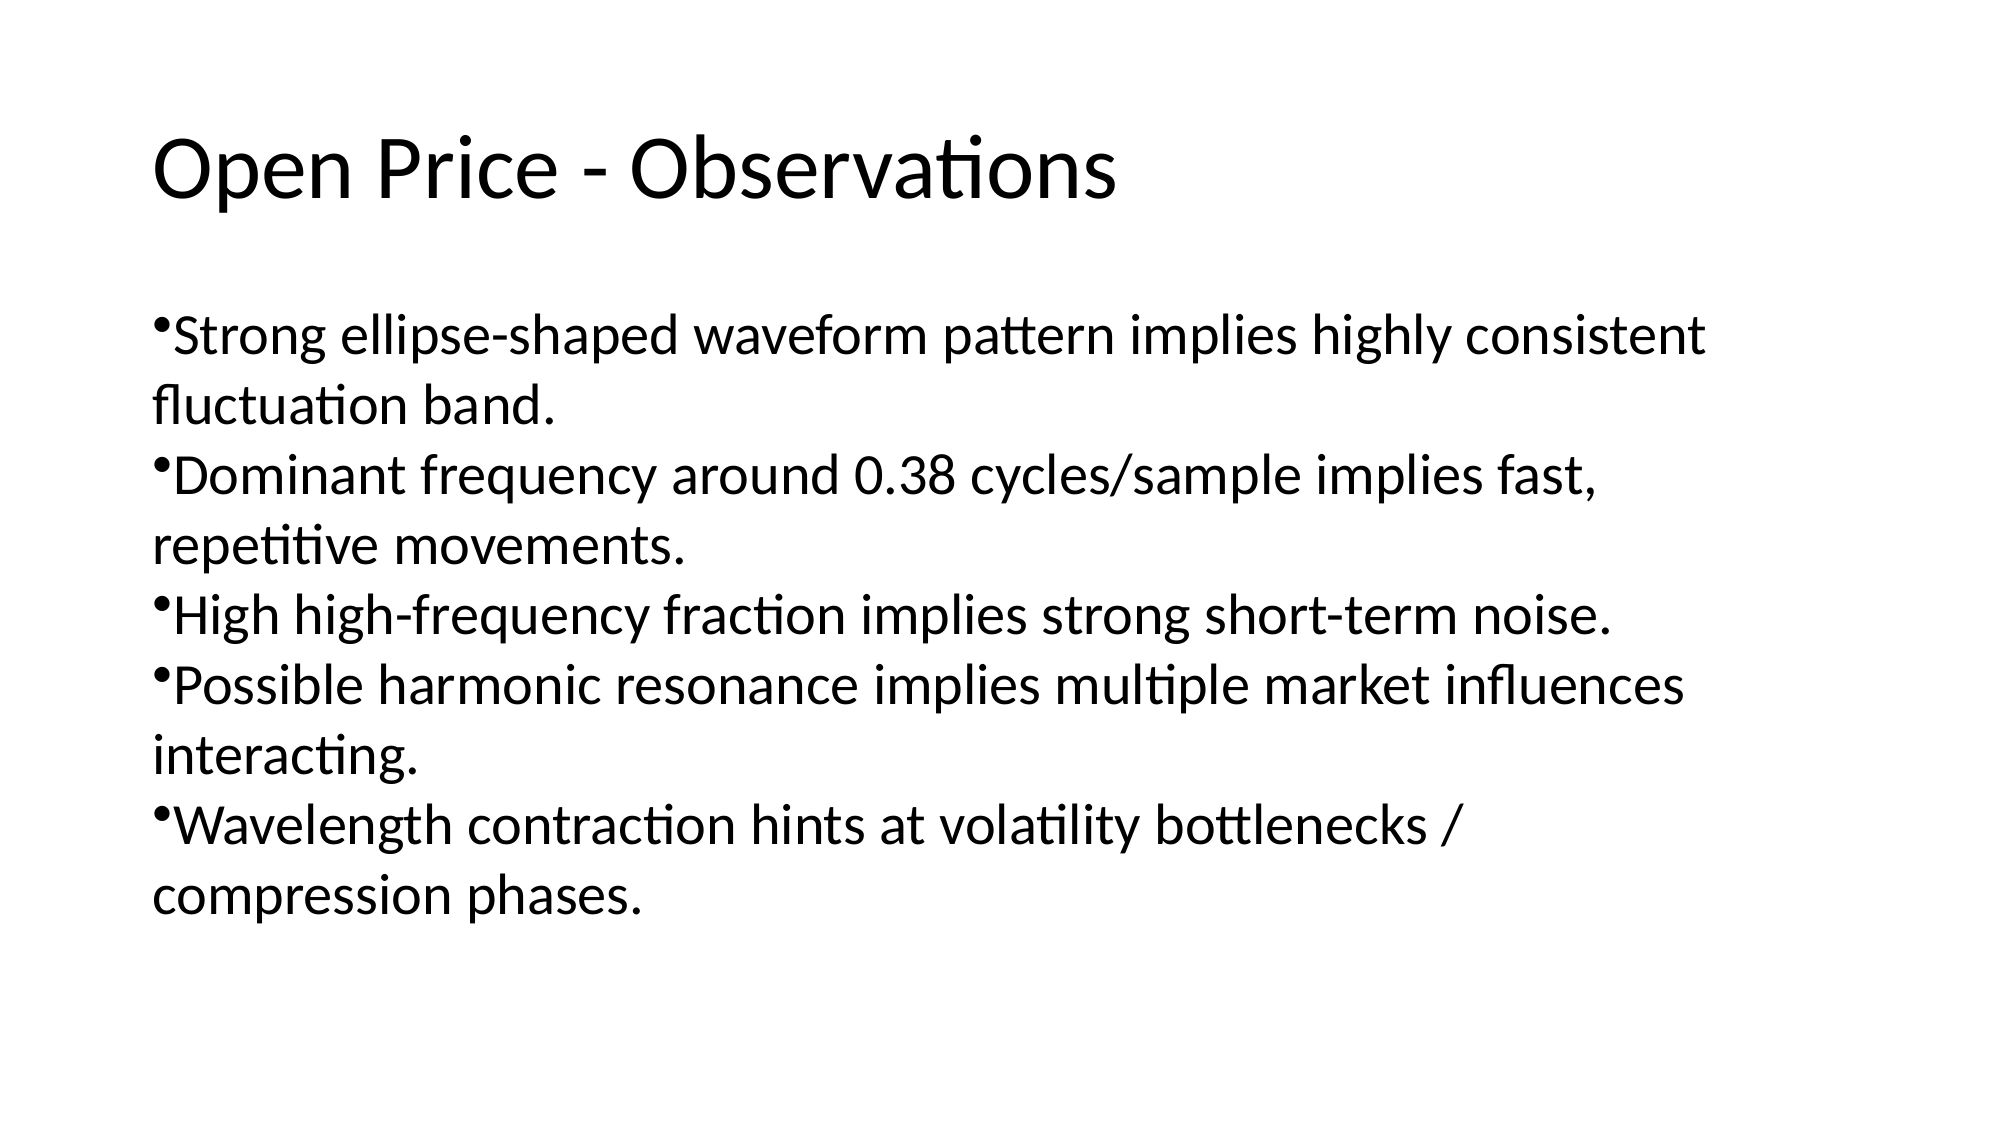

# Open Price - Observations
Strong ellipse-shaped waveform pattern implies highly consistent fluctuation band.
Dominant frequency around 0.38 cycles/sample implies fast, repetitive movements.
High high-frequency fraction implies strong short-term noise.
Possible harmonic resonance implies multiple market influences interacting.
Wavelength contraction hints at volatility bottlenecks / compression phases.